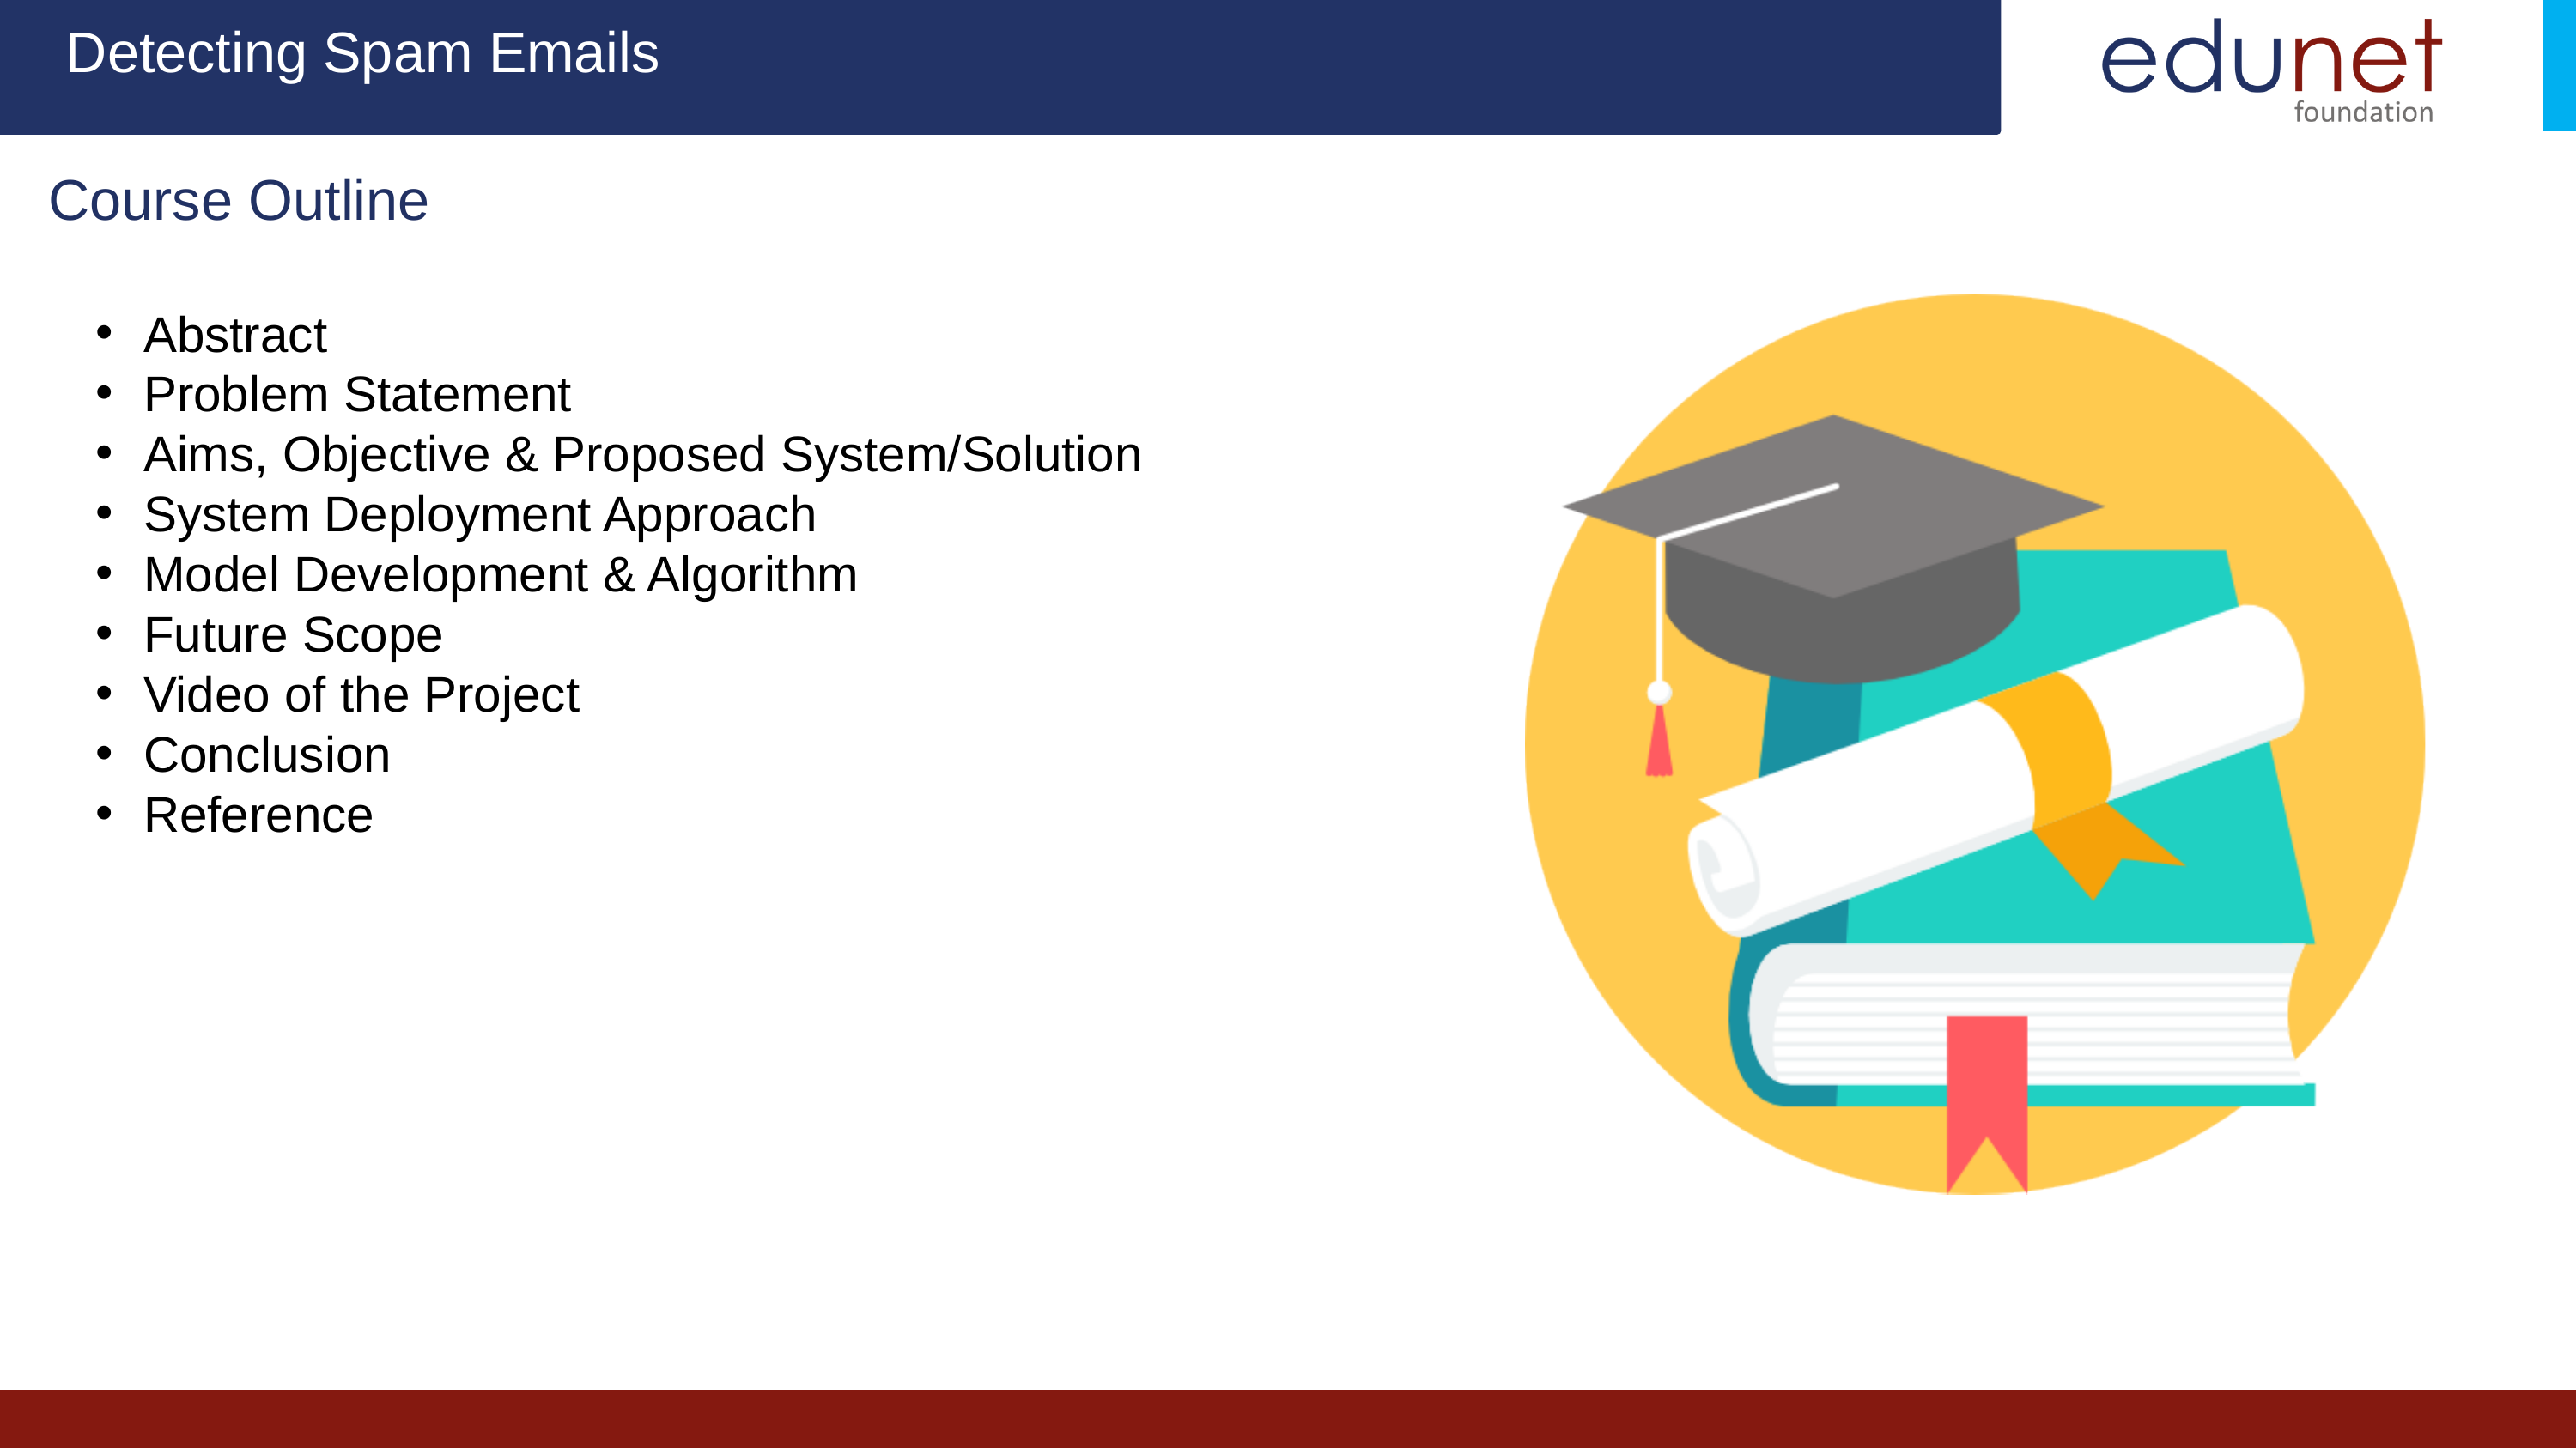

Detecting Spam Emails
Course Outline

Abstract
Problem Statement
Aims, Objective & Proposed System/Solution
System Deployment Approach
Model Development & Algorithm
Future Scope
Video of the Project
Conclusion
Reference